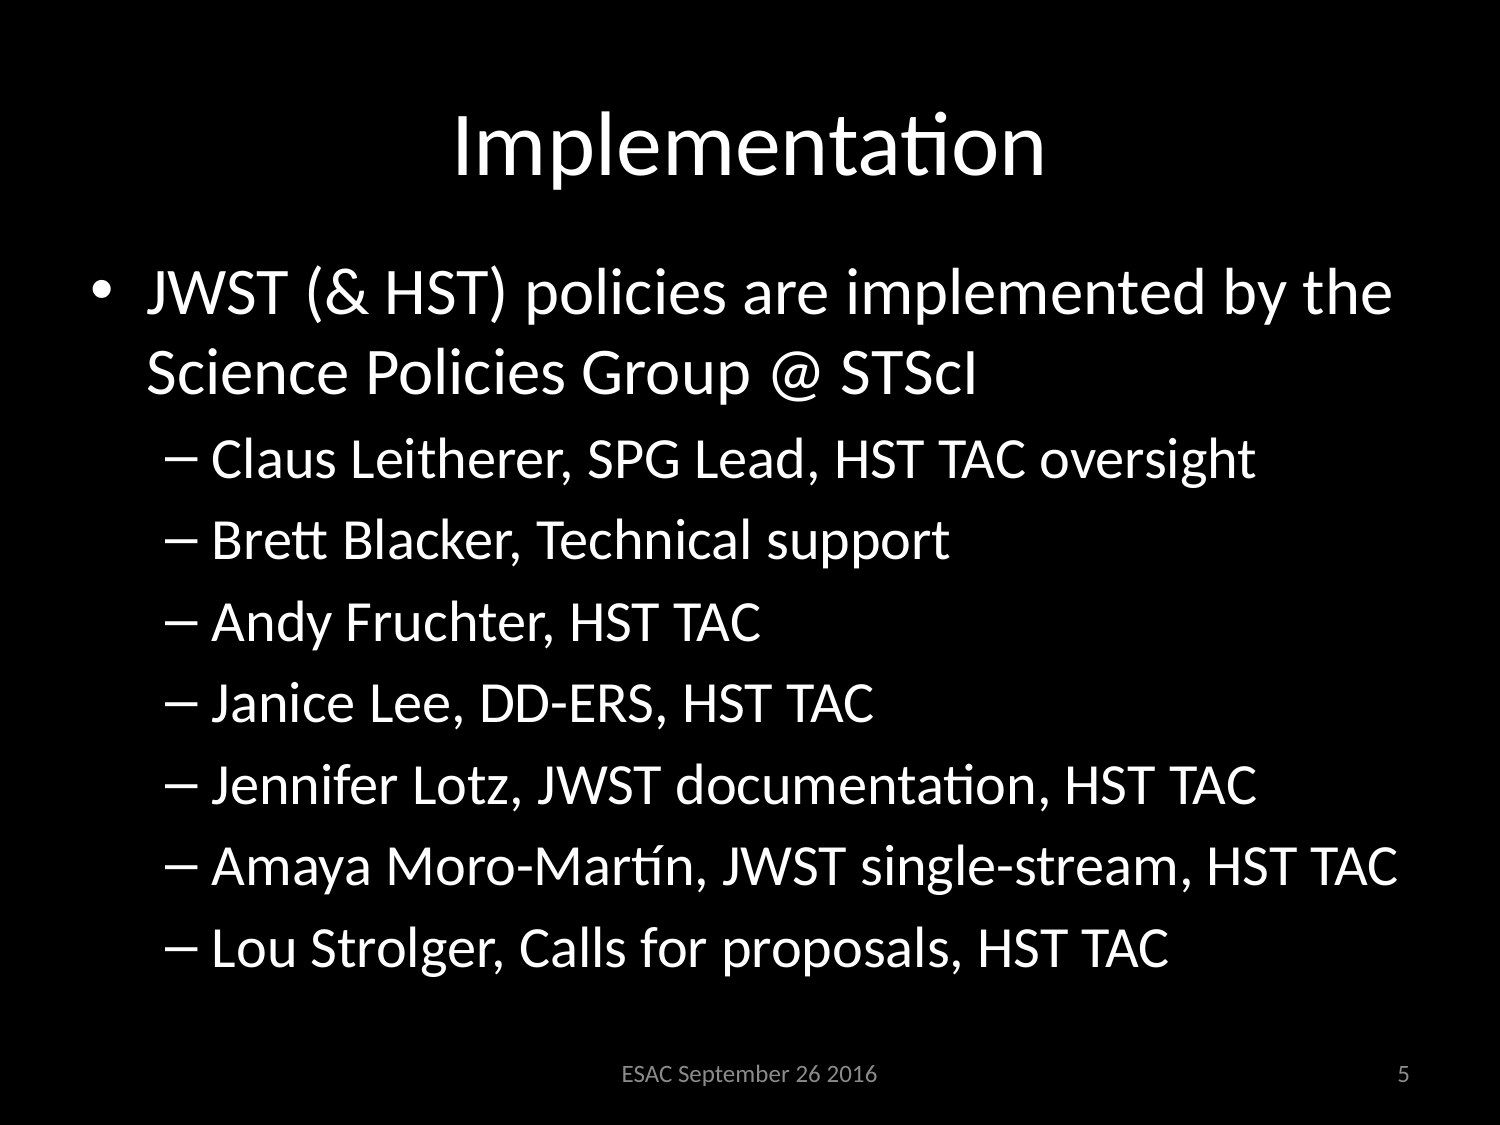

# Implementation
JWST (& HST) policies are implemented by the Science Policies Group @ STScI
Claus Leitherer, SPG Lead, HST TAC oversight
Brett Blacker, Technical support
Andy Fruchter, HST TAC
Janice Lee, DD-ERS, HST TAC
Jennifer Lotz, JWST documentation, HST TAC
Amaya Moro-Martín, JWST single-stream, HST TAC
Lou Strolger, Calls for proposals, HST TAC

ESAC September 26 2016
5